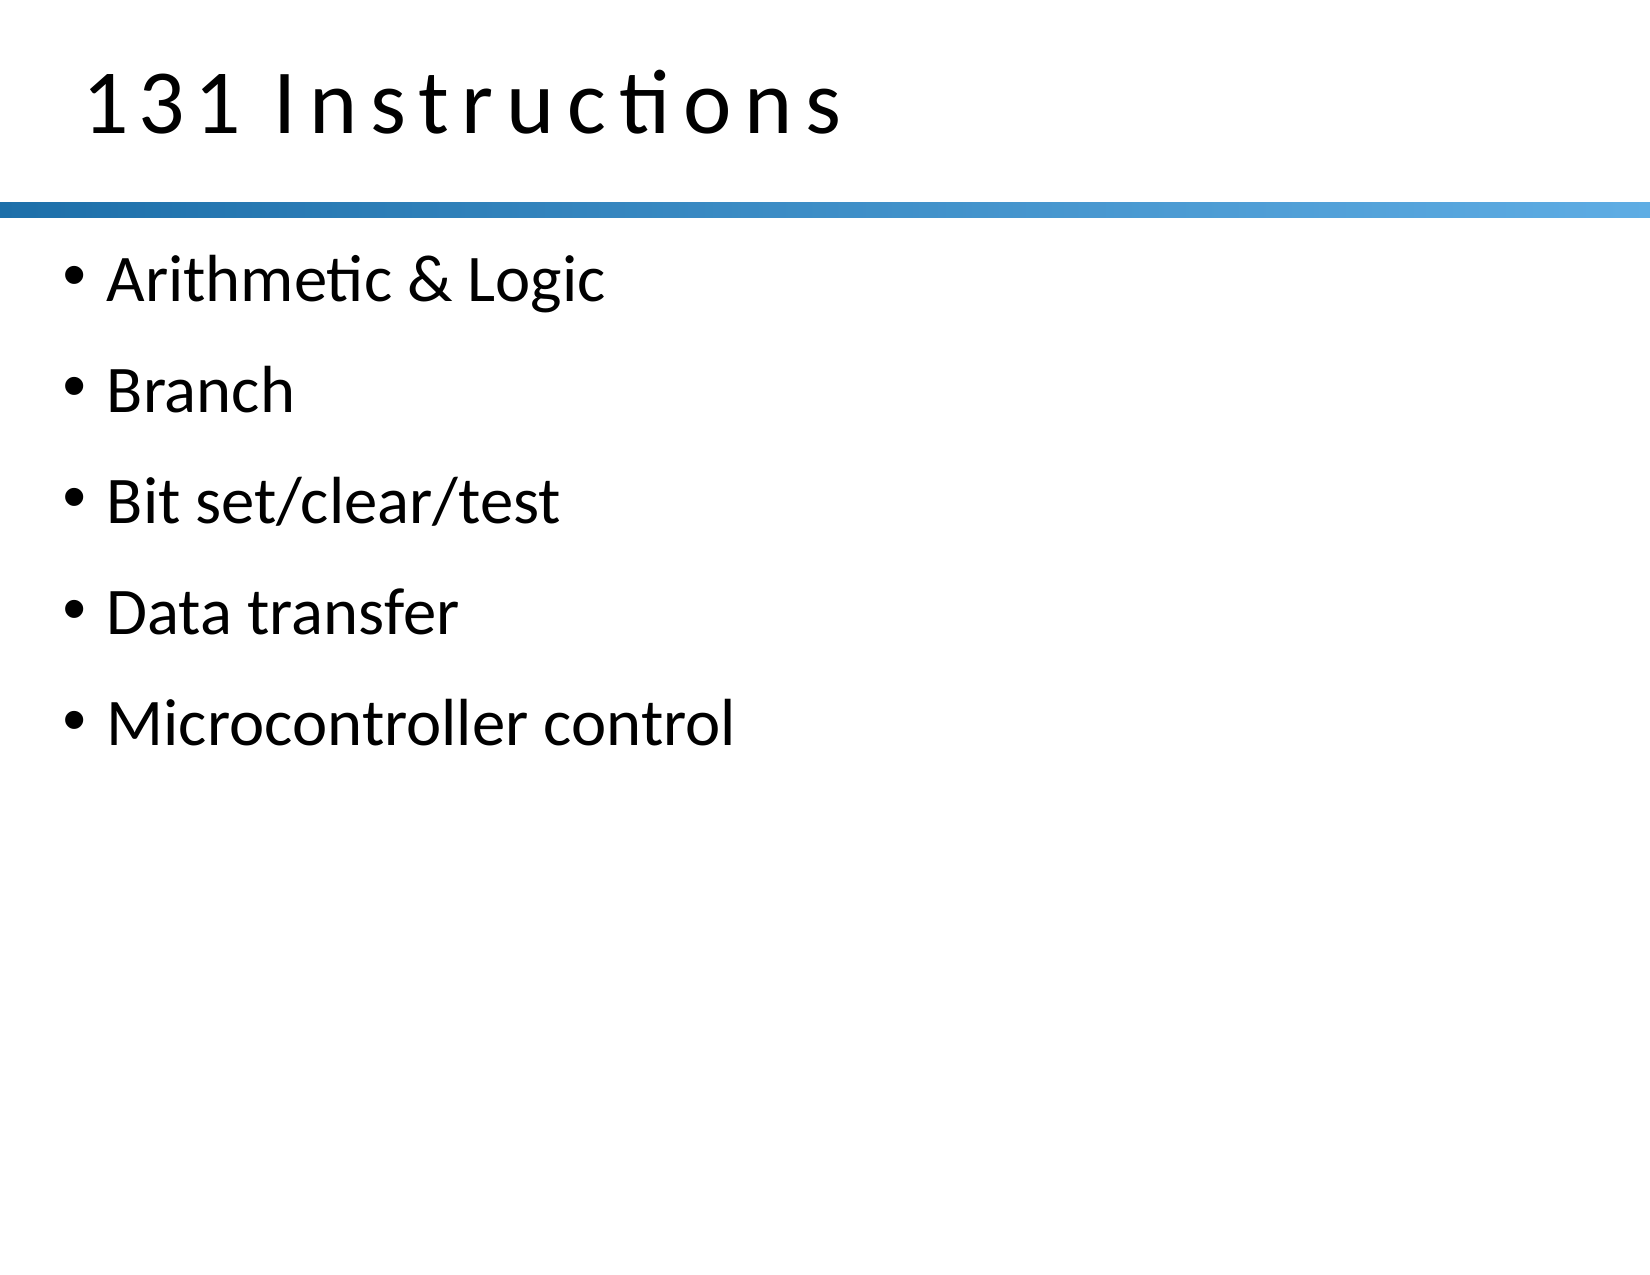

# 131 Instructions
Arithmetic & Logic
Branch
Bit set/clear/test
Data transfer
Microcontroller control